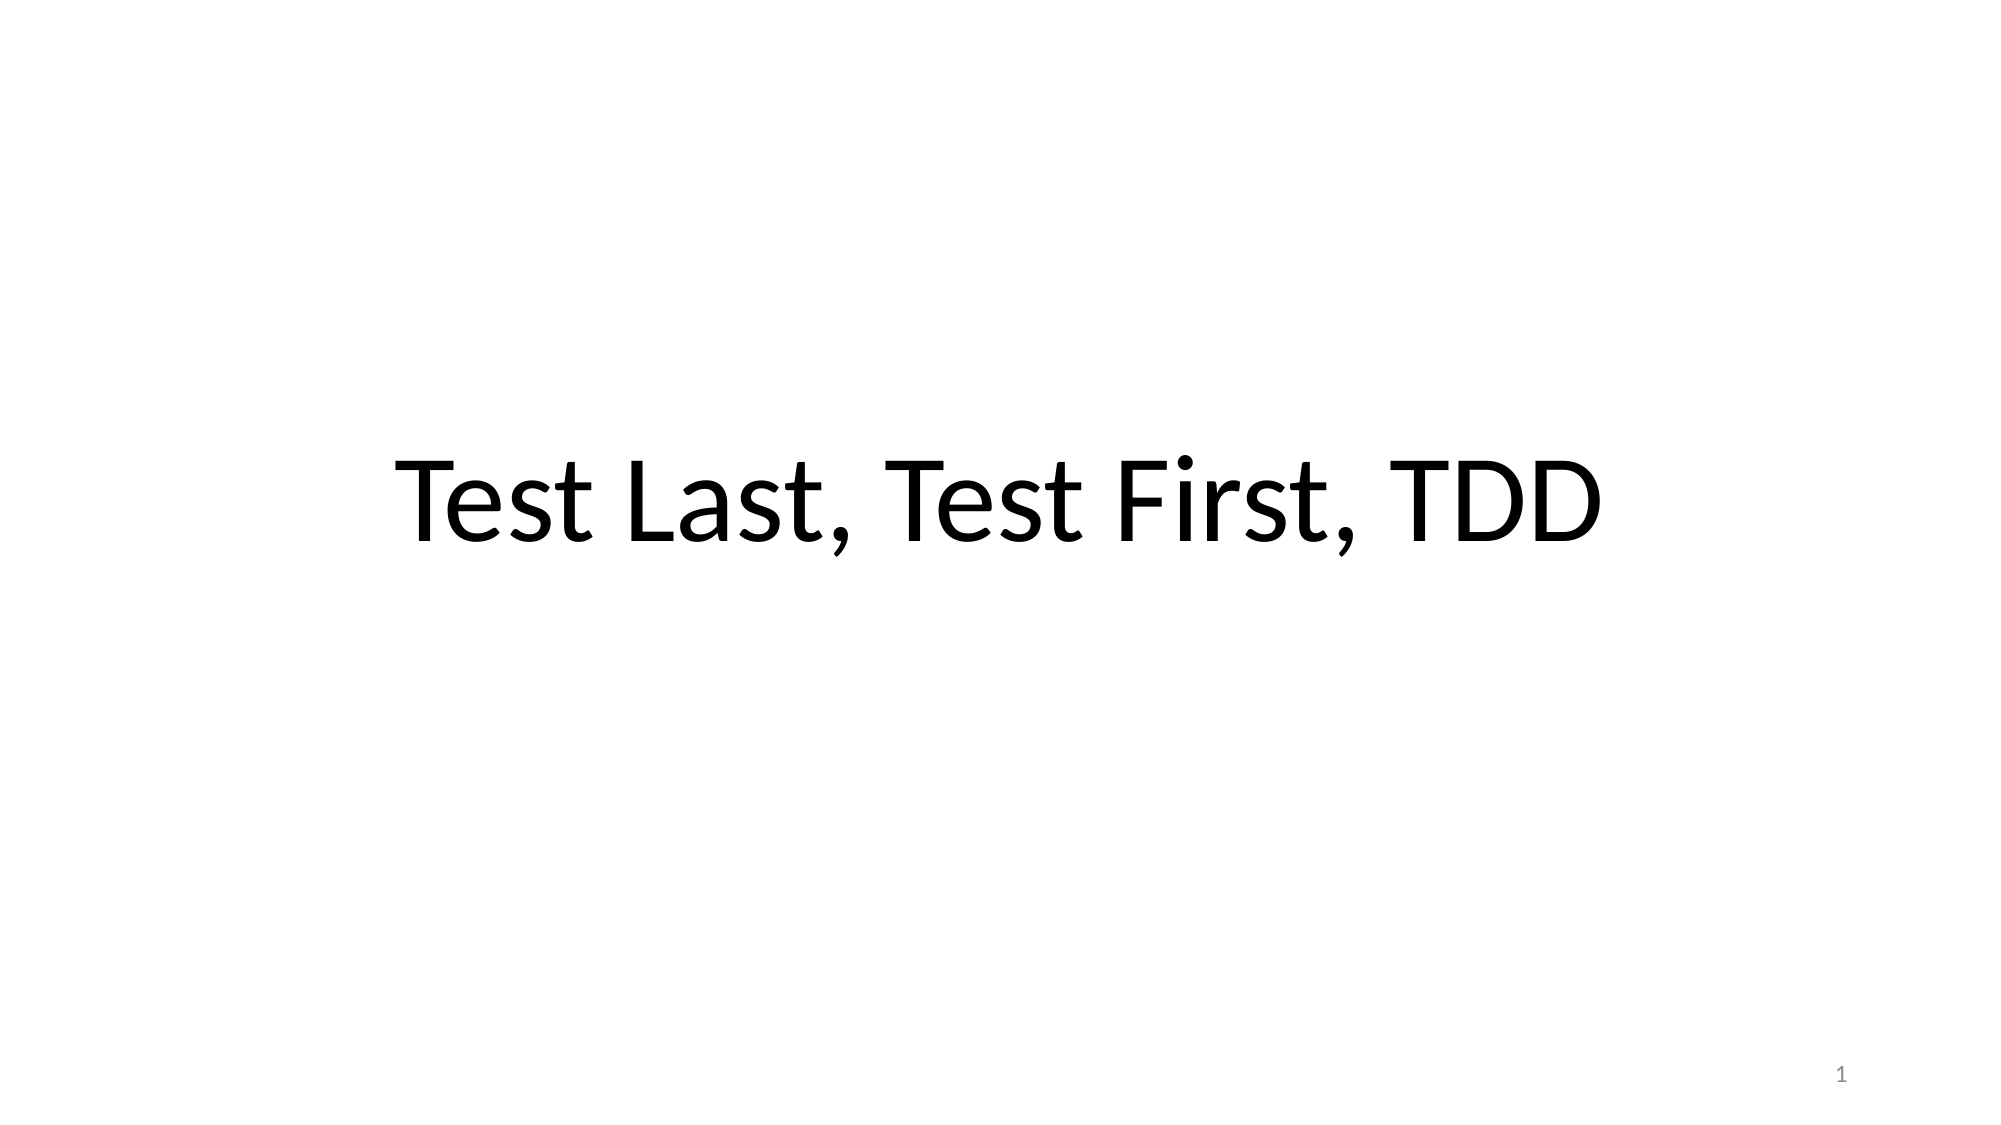

# Test Last, Test First, TDD

1